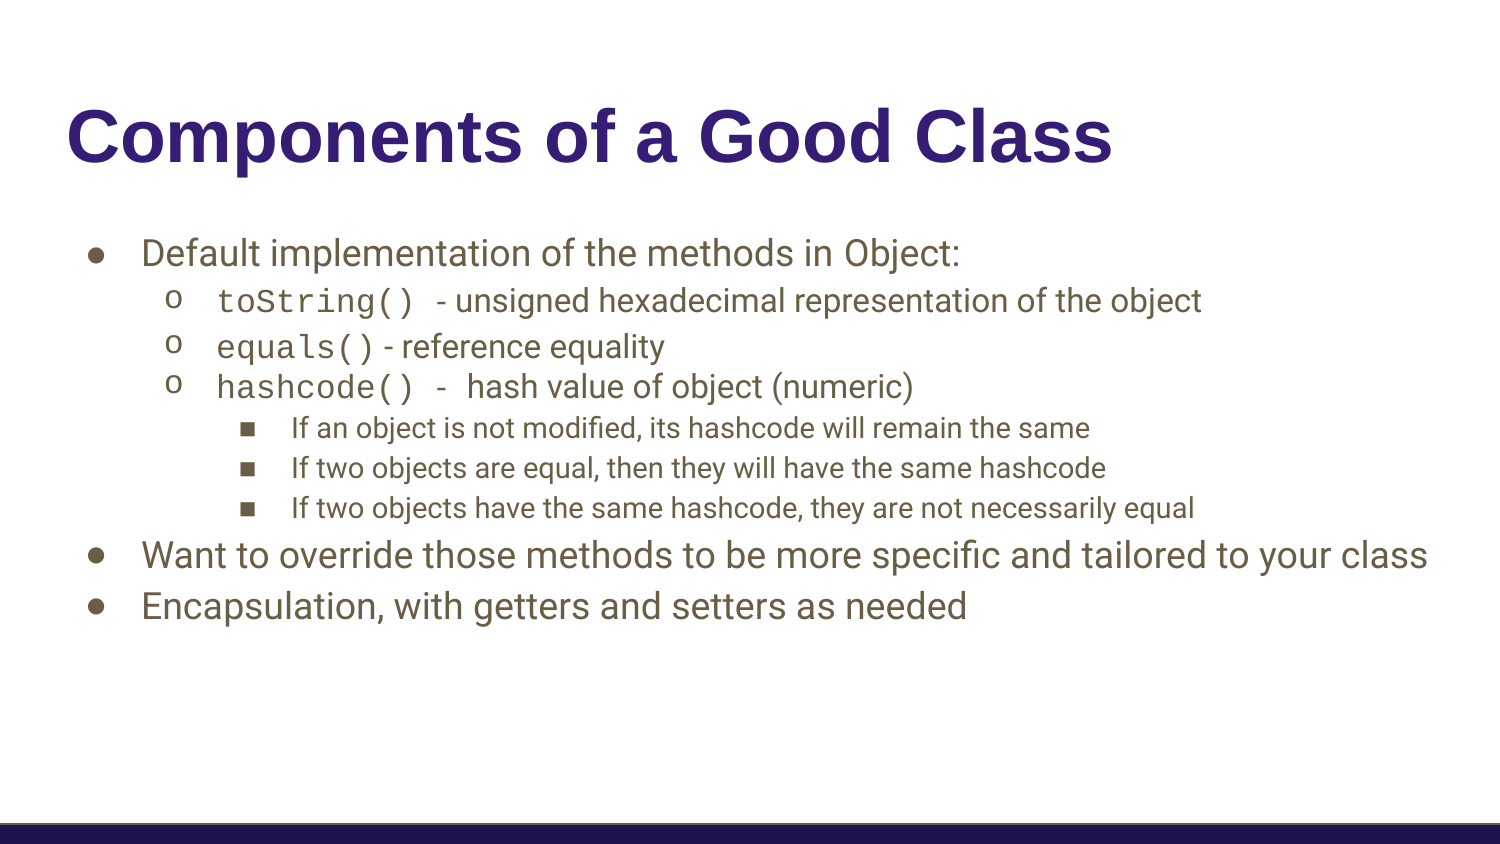

# Components of a Good Class
Default implementation of the methods in Object:
toString() - unsigned hexadecimal representation of the object
equals() - reference equality
hashcode() - hash value of object (numeric)
If an object is not modified, its hashcode will remain the same
If two objects are equal, then they will have the same hashcode
If two objects have the same hashcode, they are not necessarily equal
Want to override those methods to be more specific and tailored to your class
Encapsulation, with getters and setters as needed